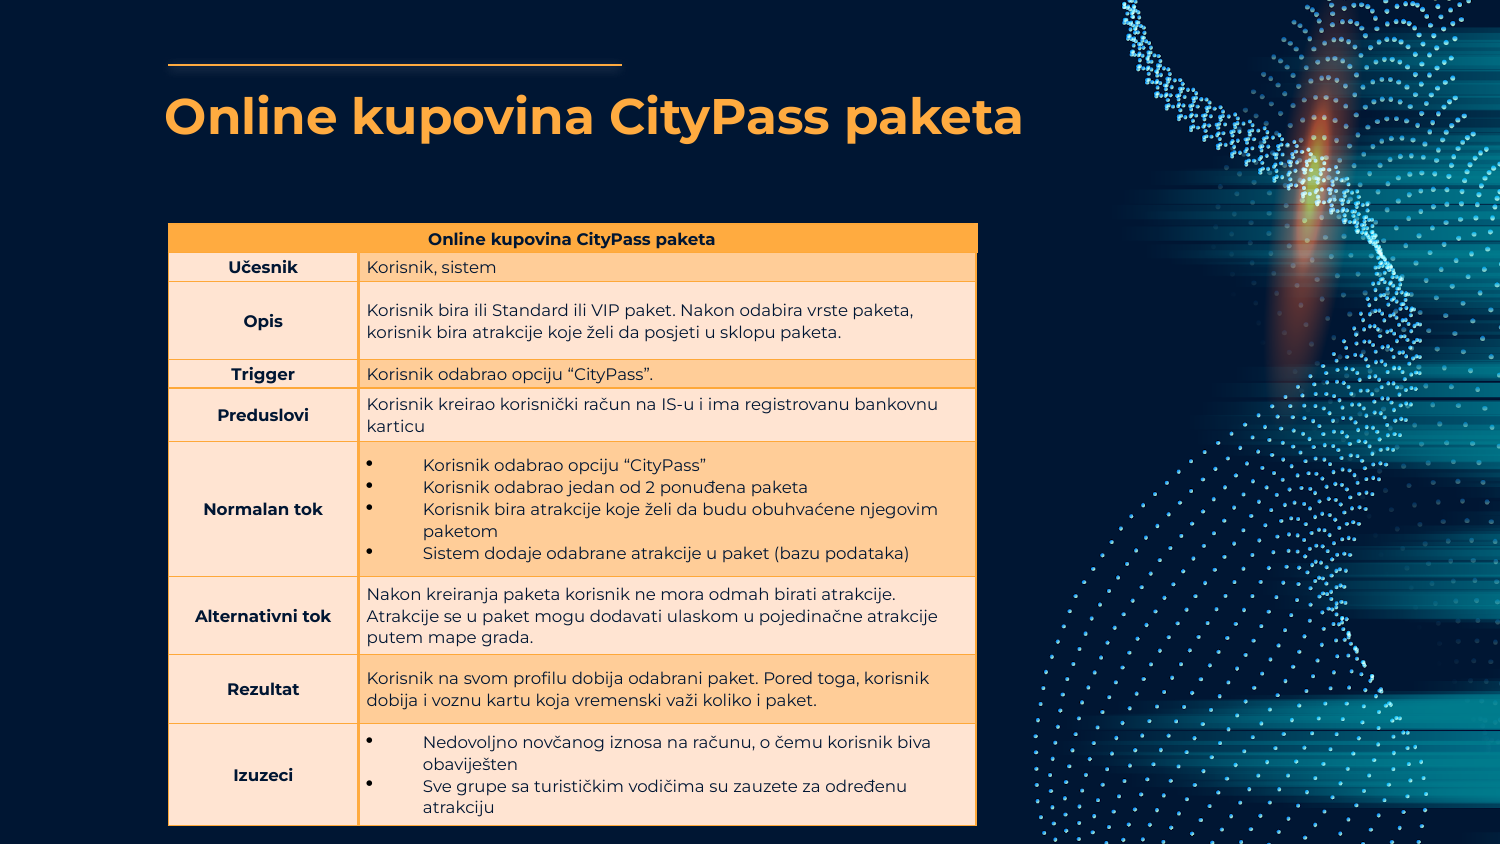

# Online kupovina CityPass paketa
| Online kupovina CityPass paketa |  |
| --- | --- |
| Učesnik | Korisnik, sistem |
| Opis | Korisnik bira ili Standard ili VIP paket. Nakon odabira vrste paketa, korisnik bira atrakcije koje želi da posjeti u sklopu paketa. |
| Trigger | Korisnik odabrao opciju “CityPass”. |
| Preduslovi | Korisnik kreirao korisnički račun na IS-u i ima registrovanu bankovnu karticu |
| Normalan tok | Korisnik odabrao opciju “CityPass” Korisnik odabrao jedan od 2 ponuđena paketa Korisnik bira atrakcije koje želi da budu obuhvaćene njegovim paketom Sistem dodaje odabrane atrakcije u paket (bazu podataka) |
| Alternativni tok | Nakon kreiranja paketa korisnik ne mora odmah birati atrakcije. Atrakcije se u paket mogu dodavati ulaskom u pojedinačne atrakcije putem mape grada. |
| Rezultat | Korisnik na svom profilu dobija odabrani paket. Pored toga, korisnik dobija i voznu kartu koja vremenski važi koliko i paket. |
| Izuzeci | Nedovoljno novčanog iznosa na računu, o čemu korisnik biva obaviješten Sve grupe sa turističkim vodičima su zauzete za određenu atrakciju |